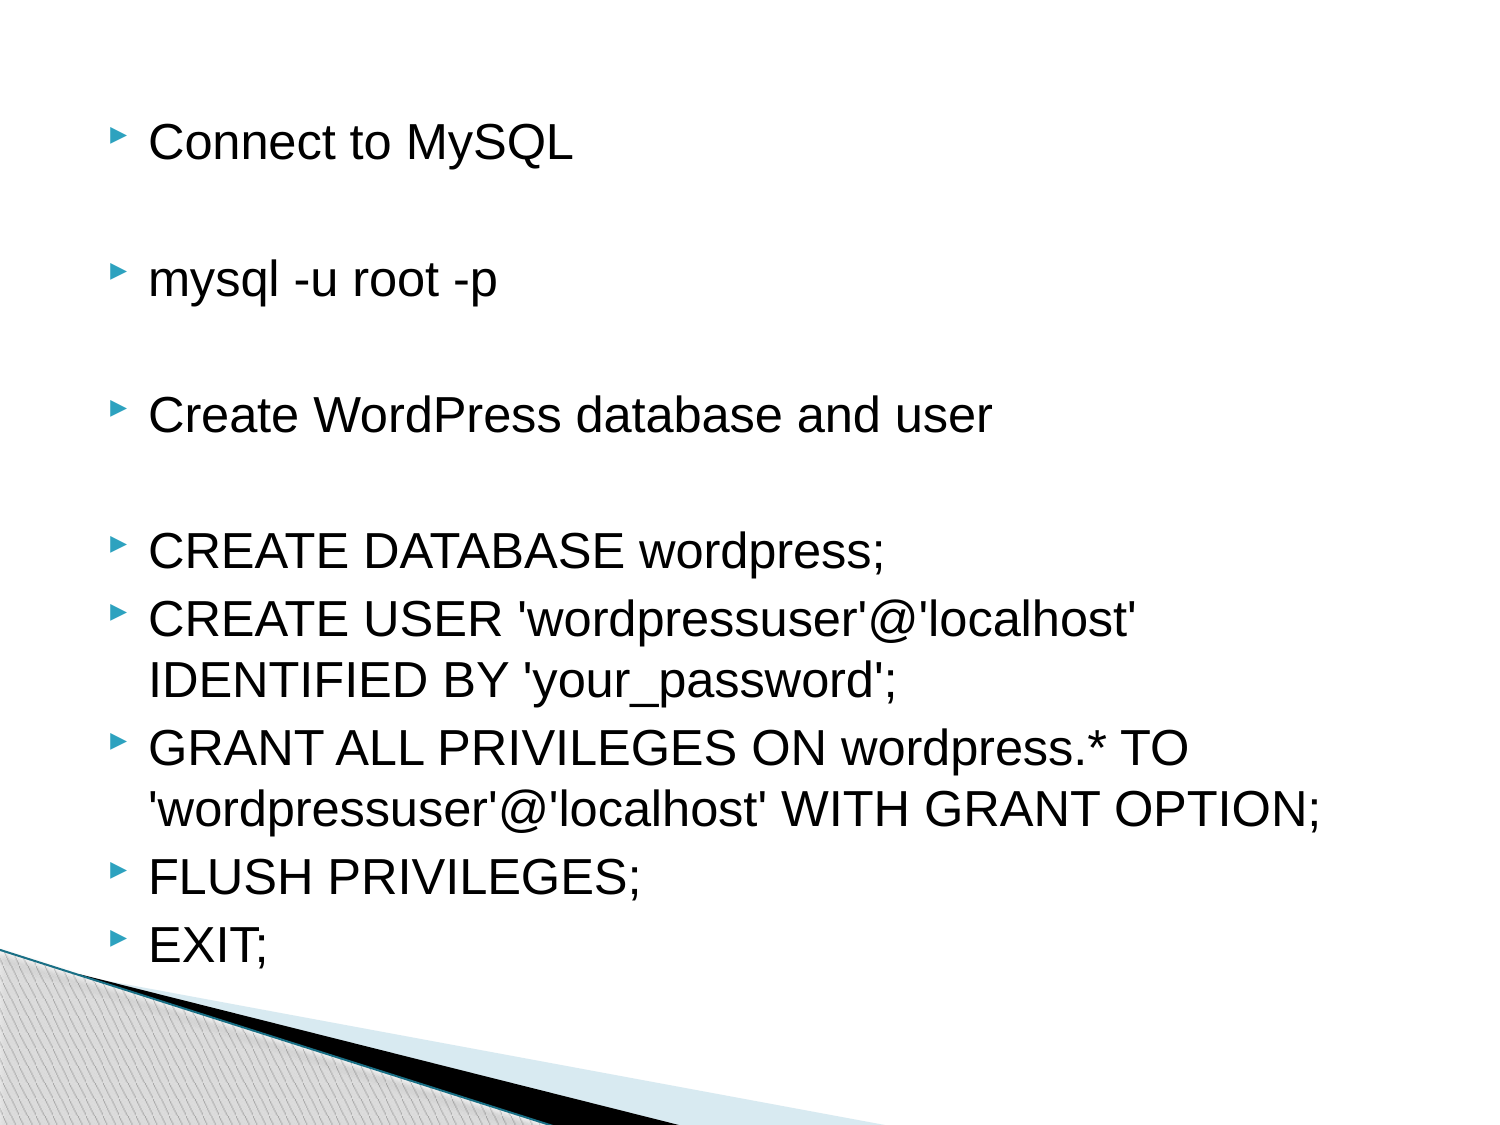

Connect to MySQL

mysql -u root -p

Create WordPress database and user

CREATE DATABASE wordpress;
CREATE USER 'wordpressuser'@'localhost' IDENTIFIED BY 'your_password';
GRANT ALL PRIVILEGES ON wordpress.* TO 'wordpressuser'@'localhost' WITH GRANT OPTION;
FLUSH PRIVILEGES;
EXIT;